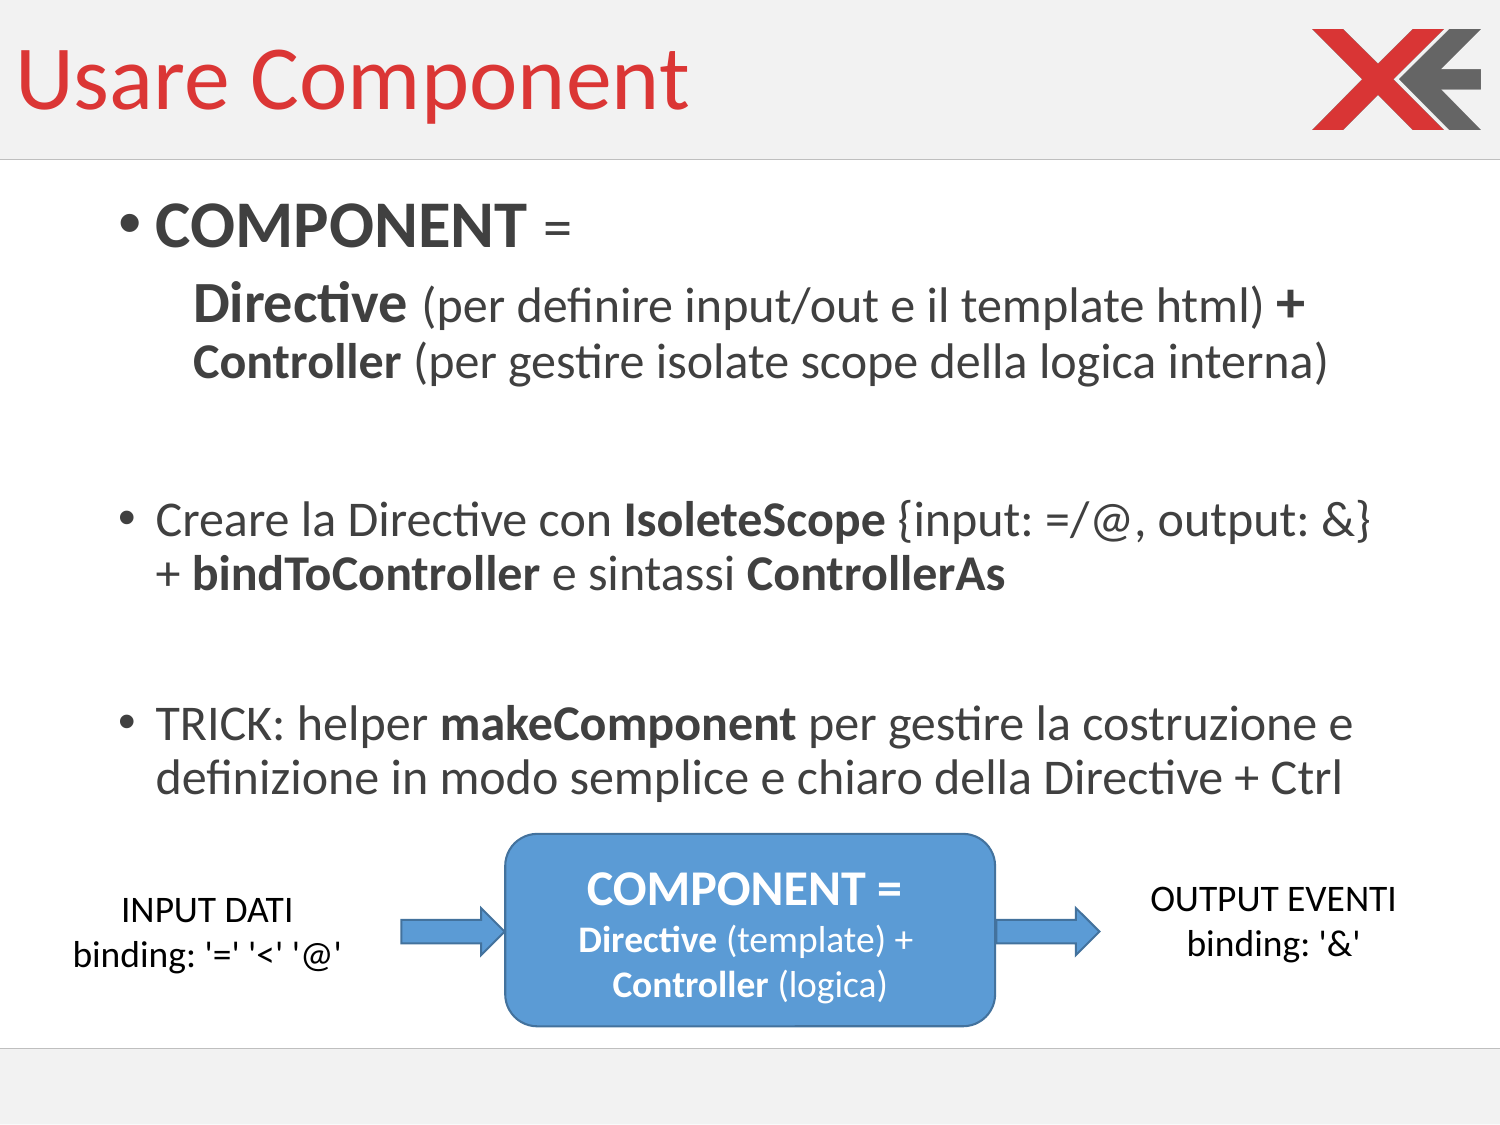

# Usare Component
COMPONENT =
Directive (per definire input/out e il template html) + Controller (per gestire isolate scope della logica interna)

Creare la Directive con IsoleteScope {input: =/@, output: &} + bindToController e sintassi ControllerAs

TRICK: helper makeComponent per gestire la costruzione e definizione in modo semplice e chiaro della Directive + Ctrl
COMPONENT =
Directive (template) +
Controller (logica)
OUTPUT EVENTI
binding: '&'
INPUT DATI
binding: '=' '<' '@'